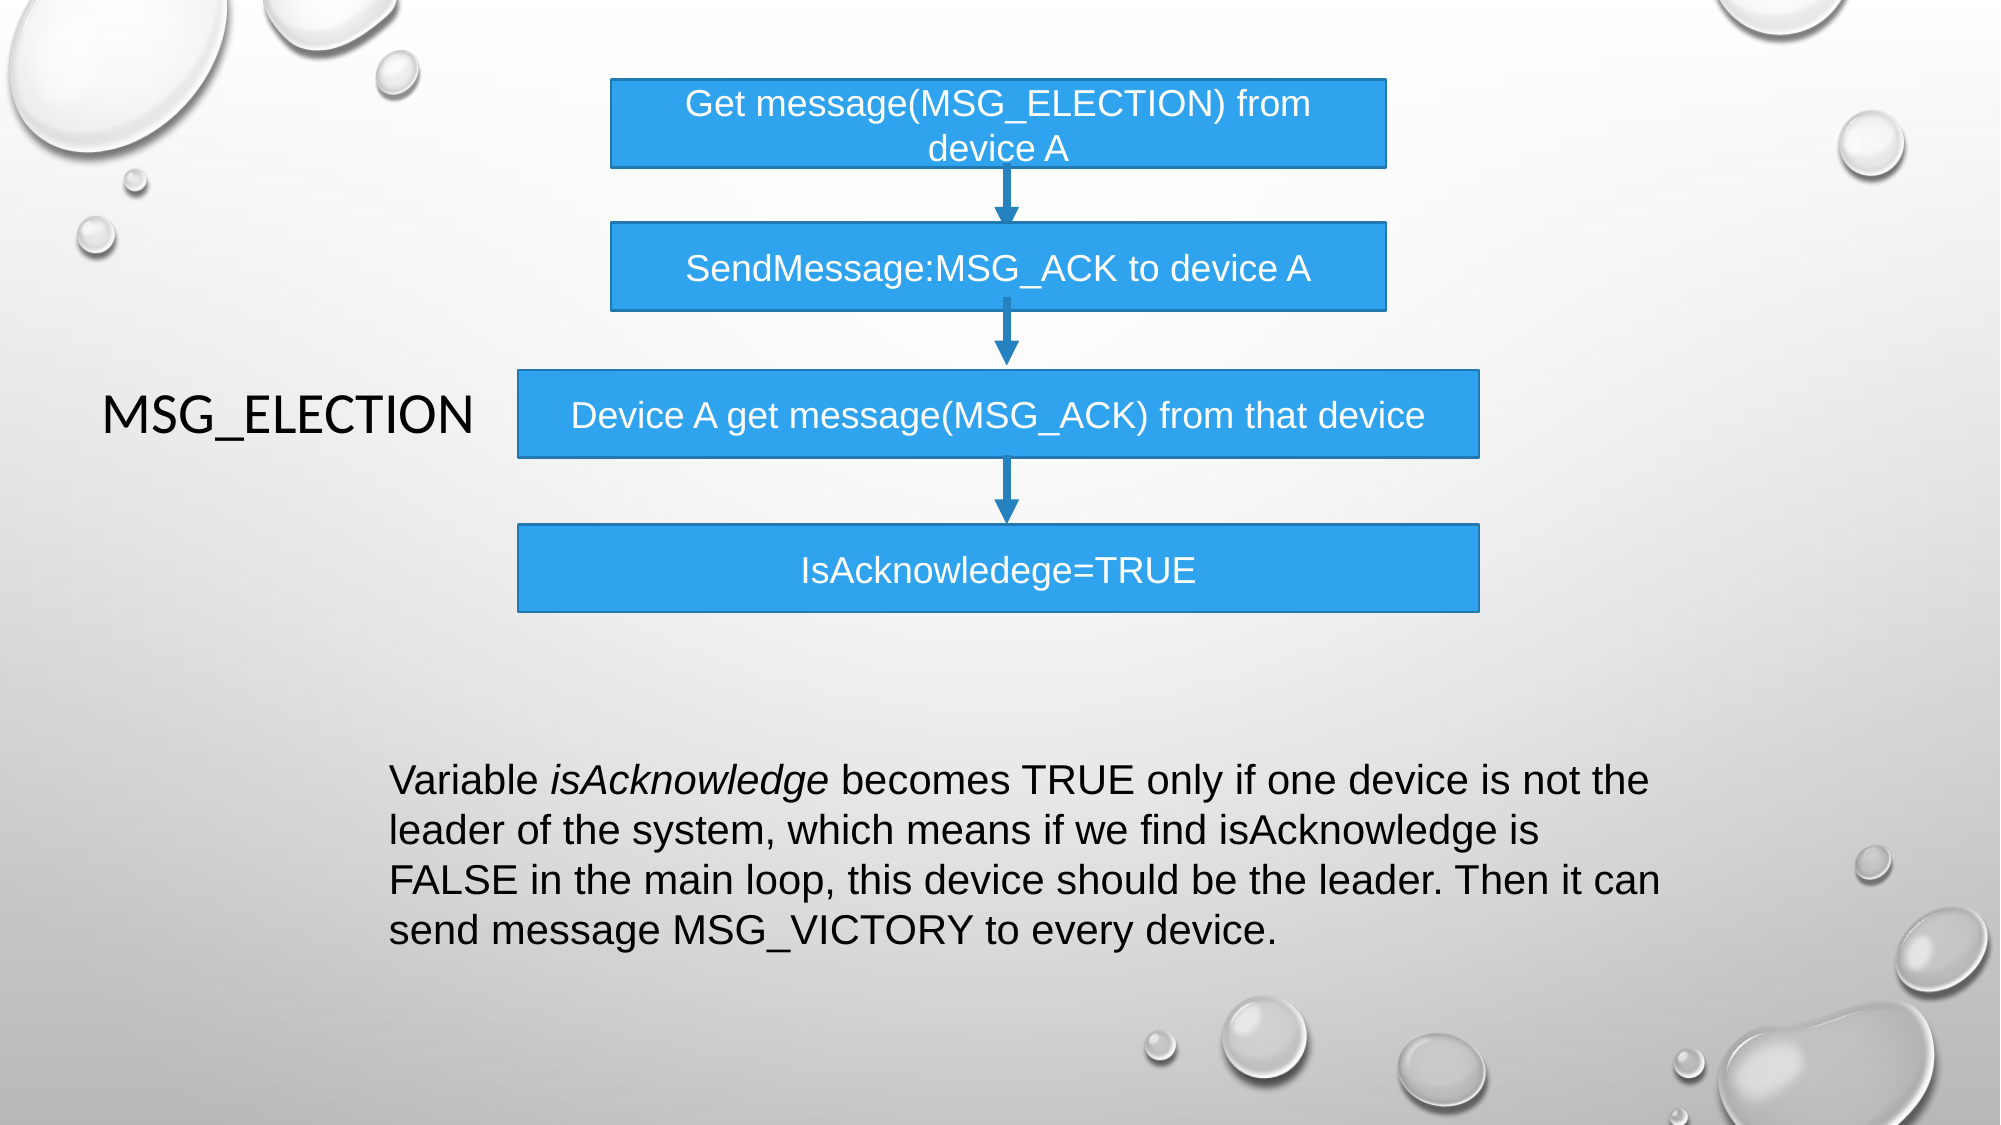

Get message(MSG_ELECTION) from device A
SendMessage:MSG_ACK to device A
MSG_ELECTION
Device A get message(MSG_ACK) from that device
IsAcknowledege=TRUE
Variable isAcknowledge becomes TRUE only if one device is not the leader of the system, which means if we find isAcknowledge is FALSE in the main loop, this device should be the leader. Then it can send message MSG_VICTORY to every device.